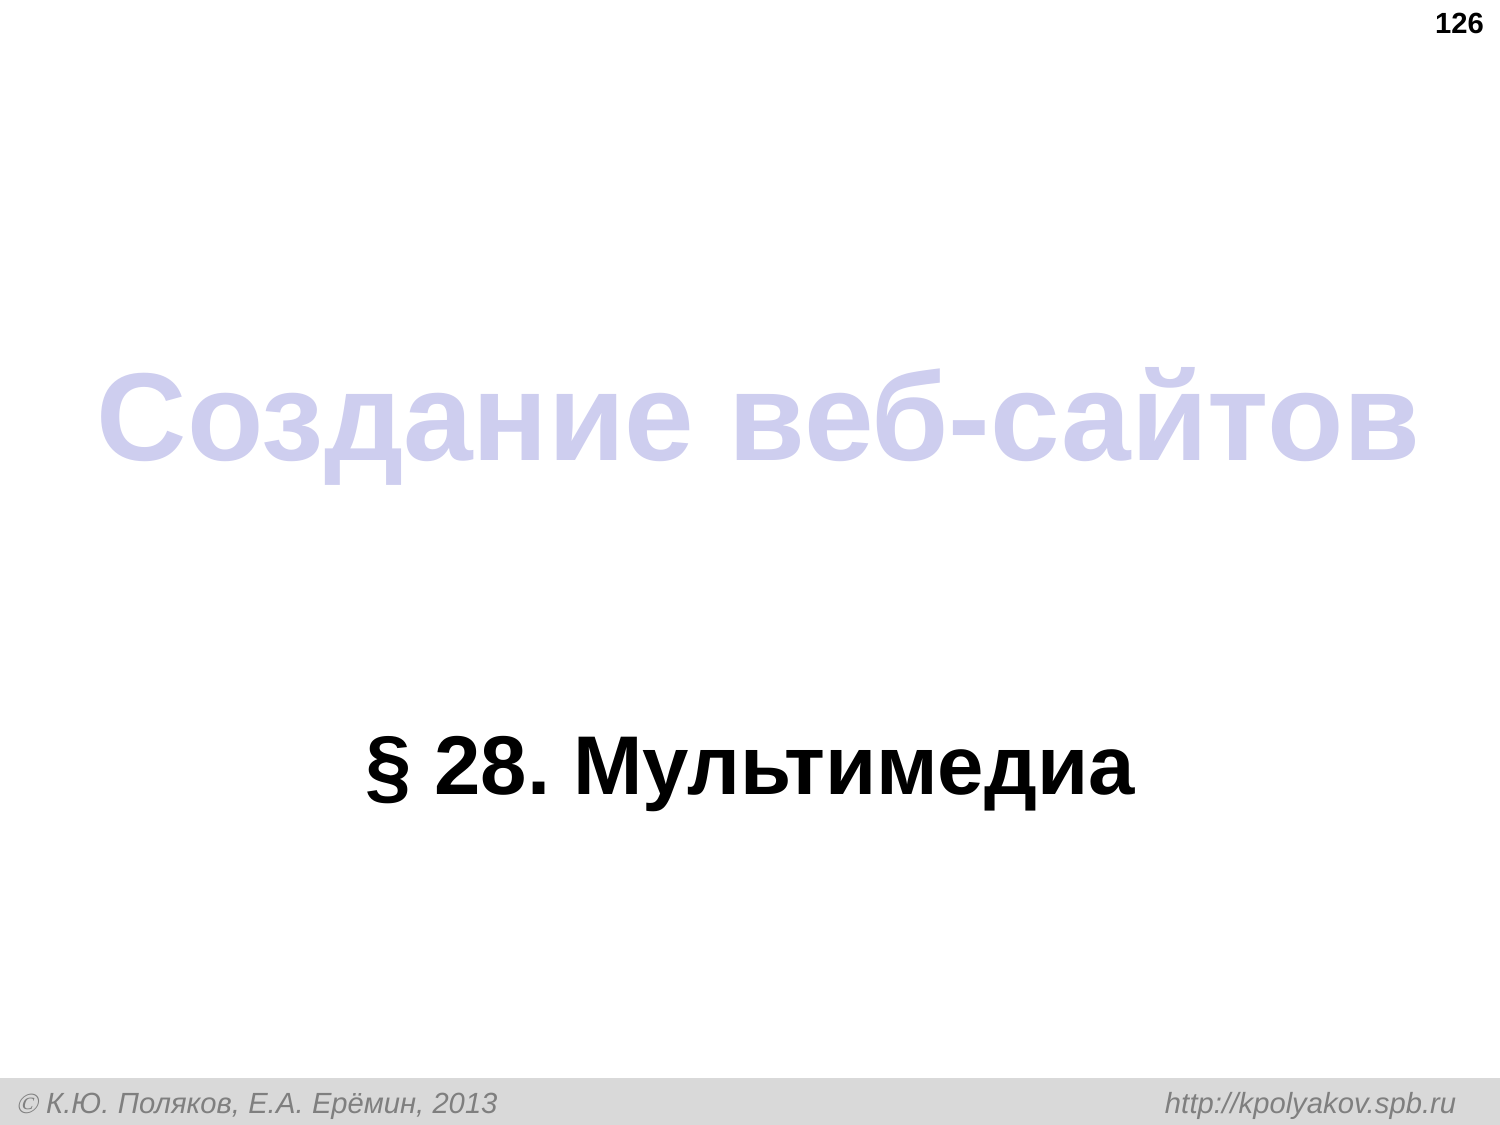

126
# Создание веб-сайтов
§ 28. Мультимедиа